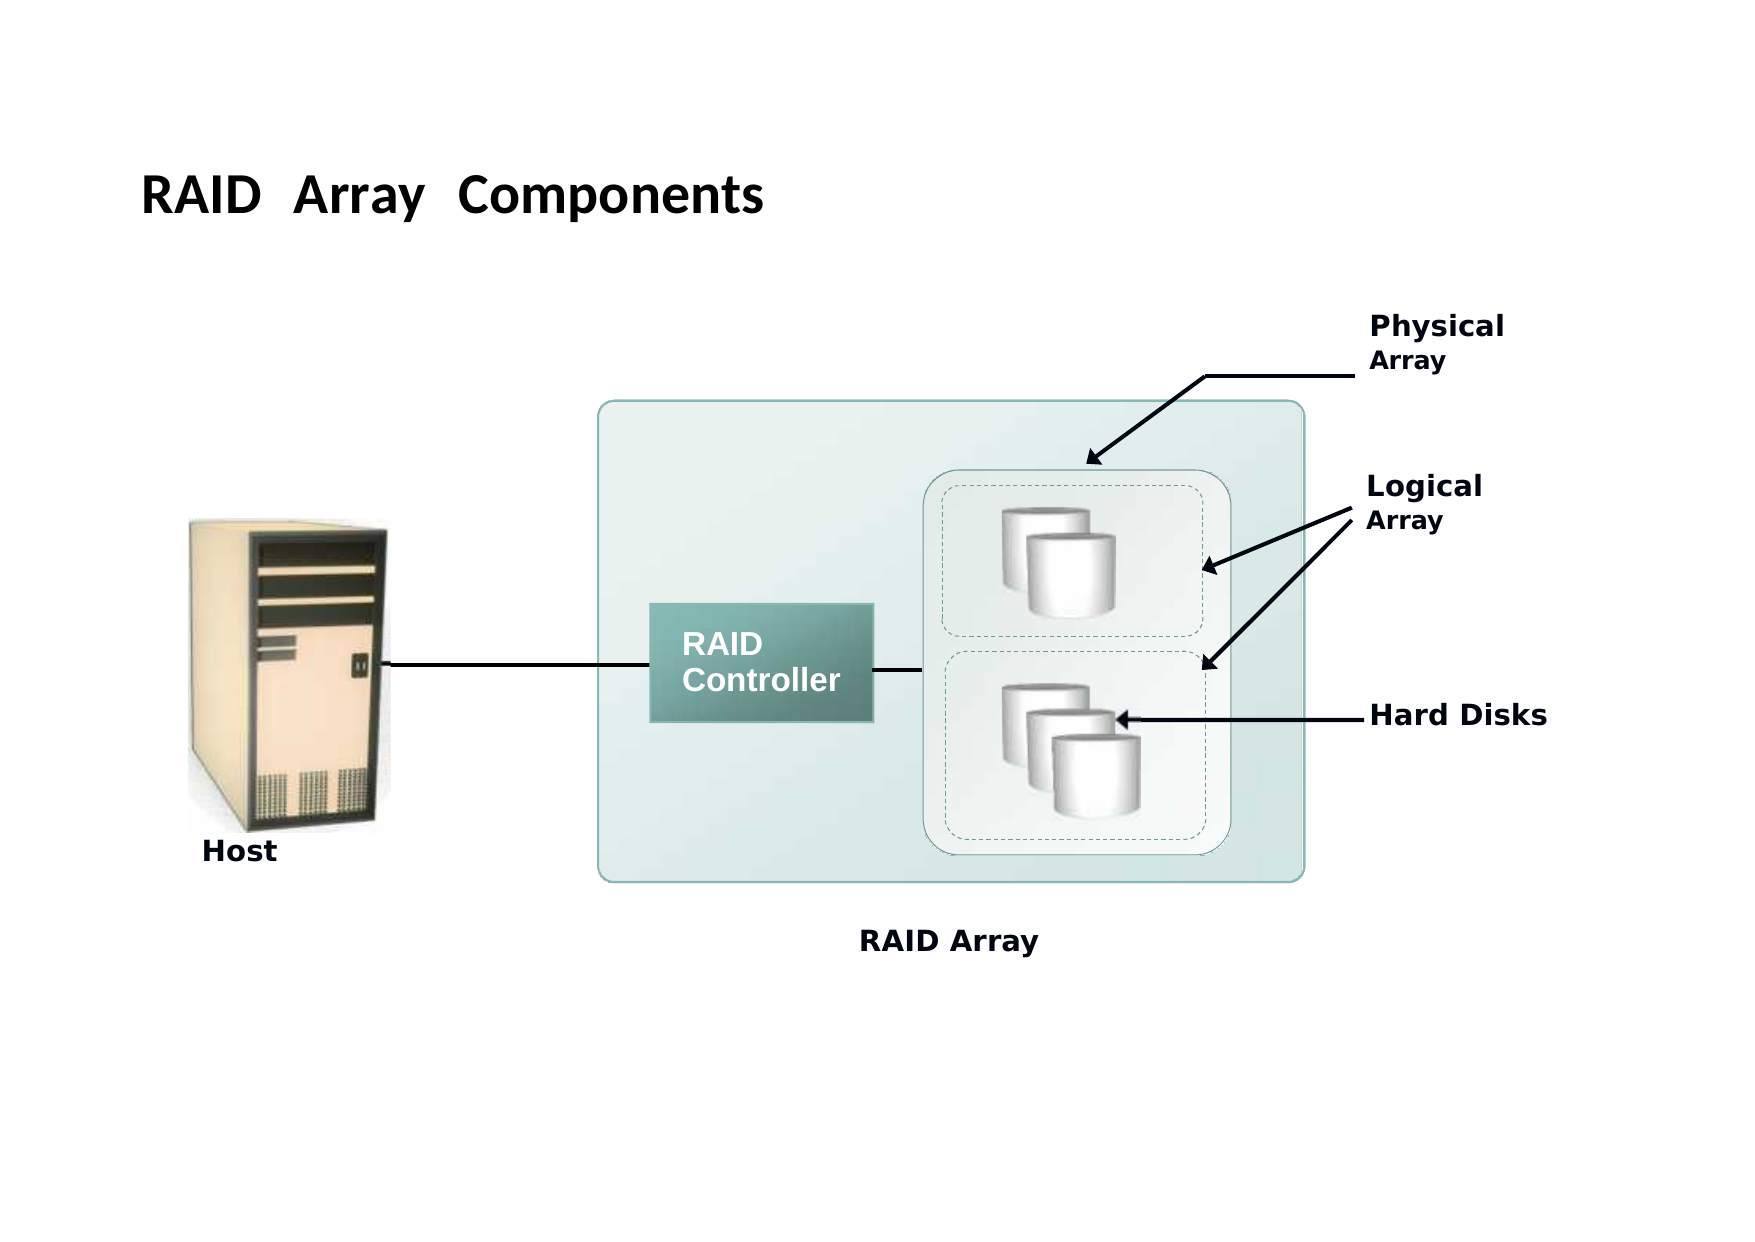

RAID
Array
Components
Physical
Array

Logical
Array

RAID Controller

Hard Disks

Host

RAID Array